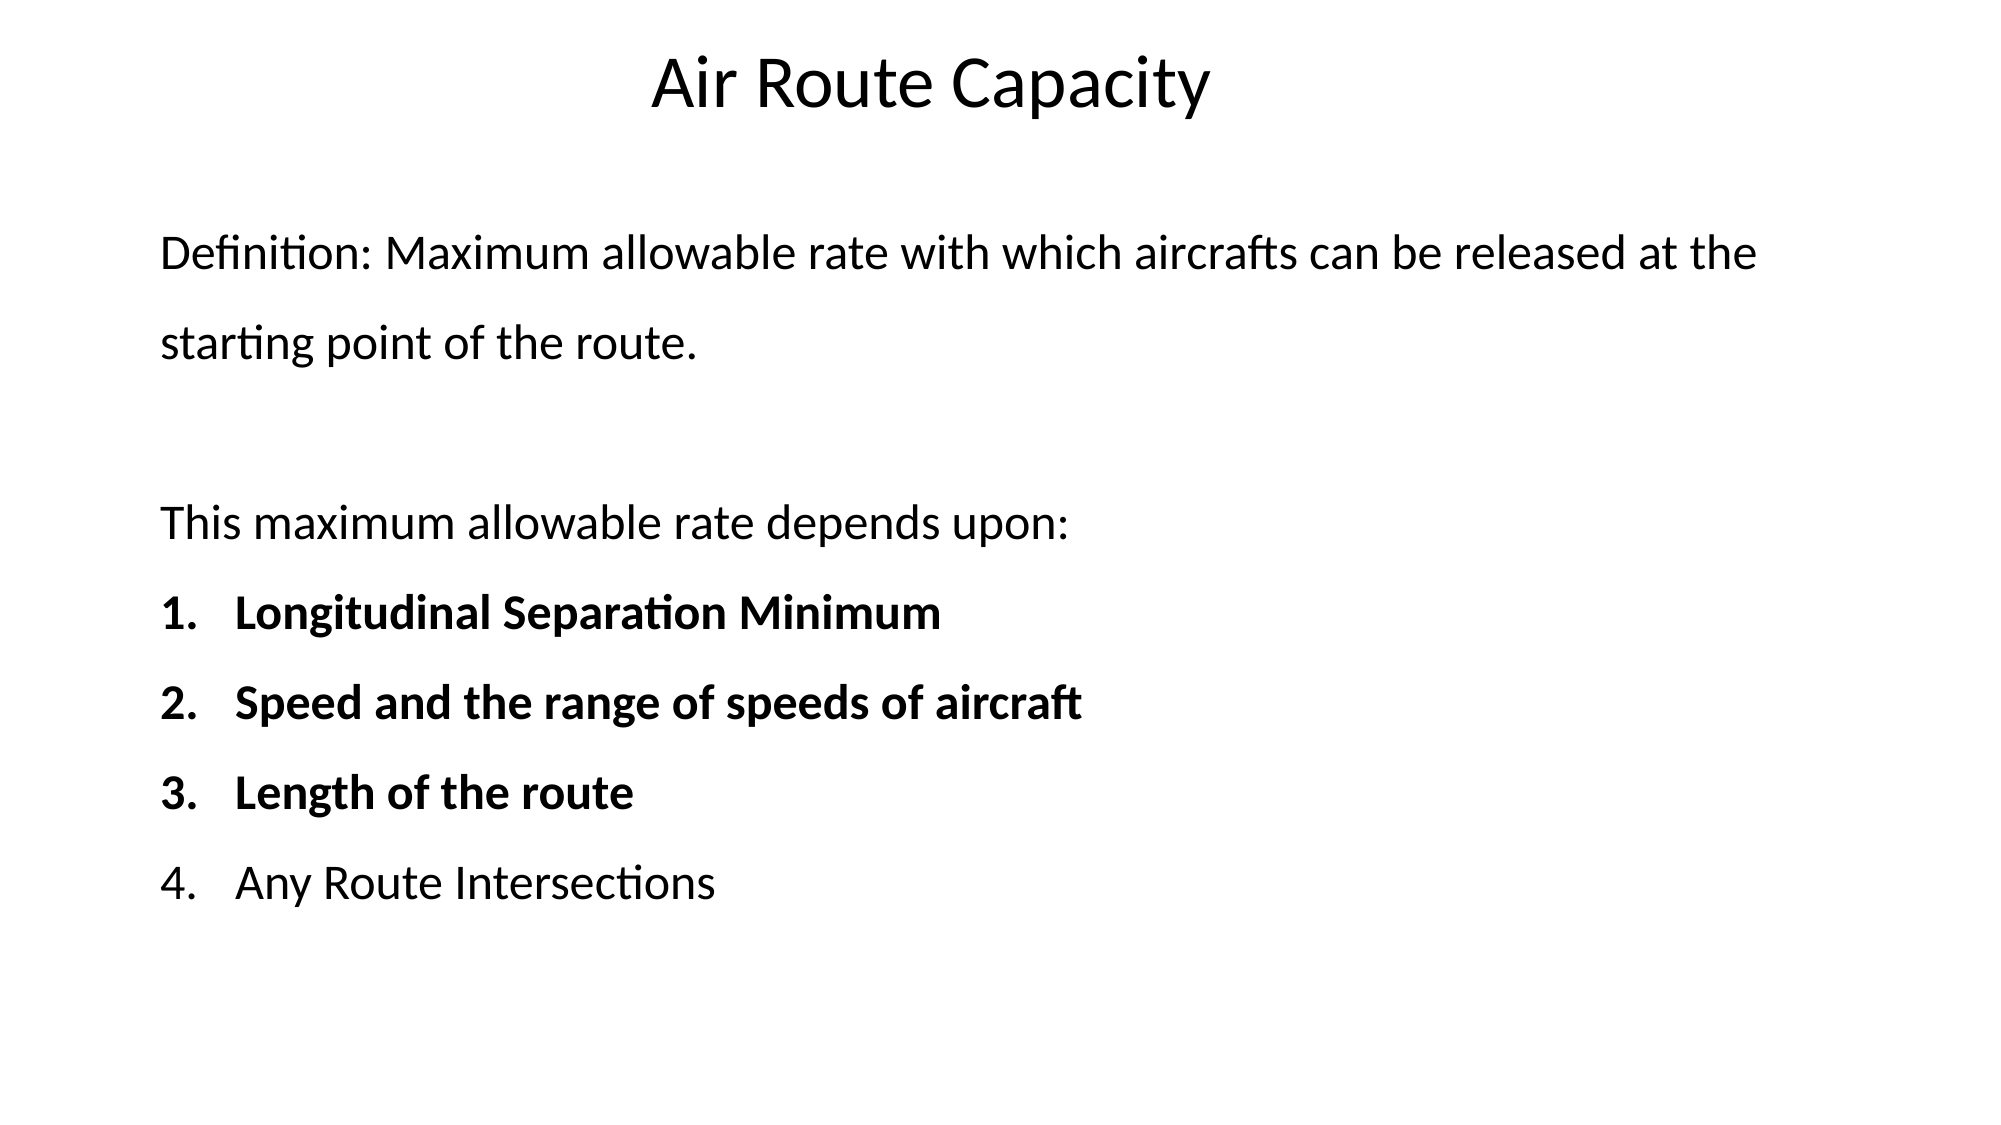

Air Route Capacity
Definition: Maximum allowable rate with which aircrafts can be released at the starting point of the route.

This maximum allowable rate depends upon:
Longitudinal Separation Minimum
Speed and the range of speeds of aircraft
Length of the route
Any Route Intersections